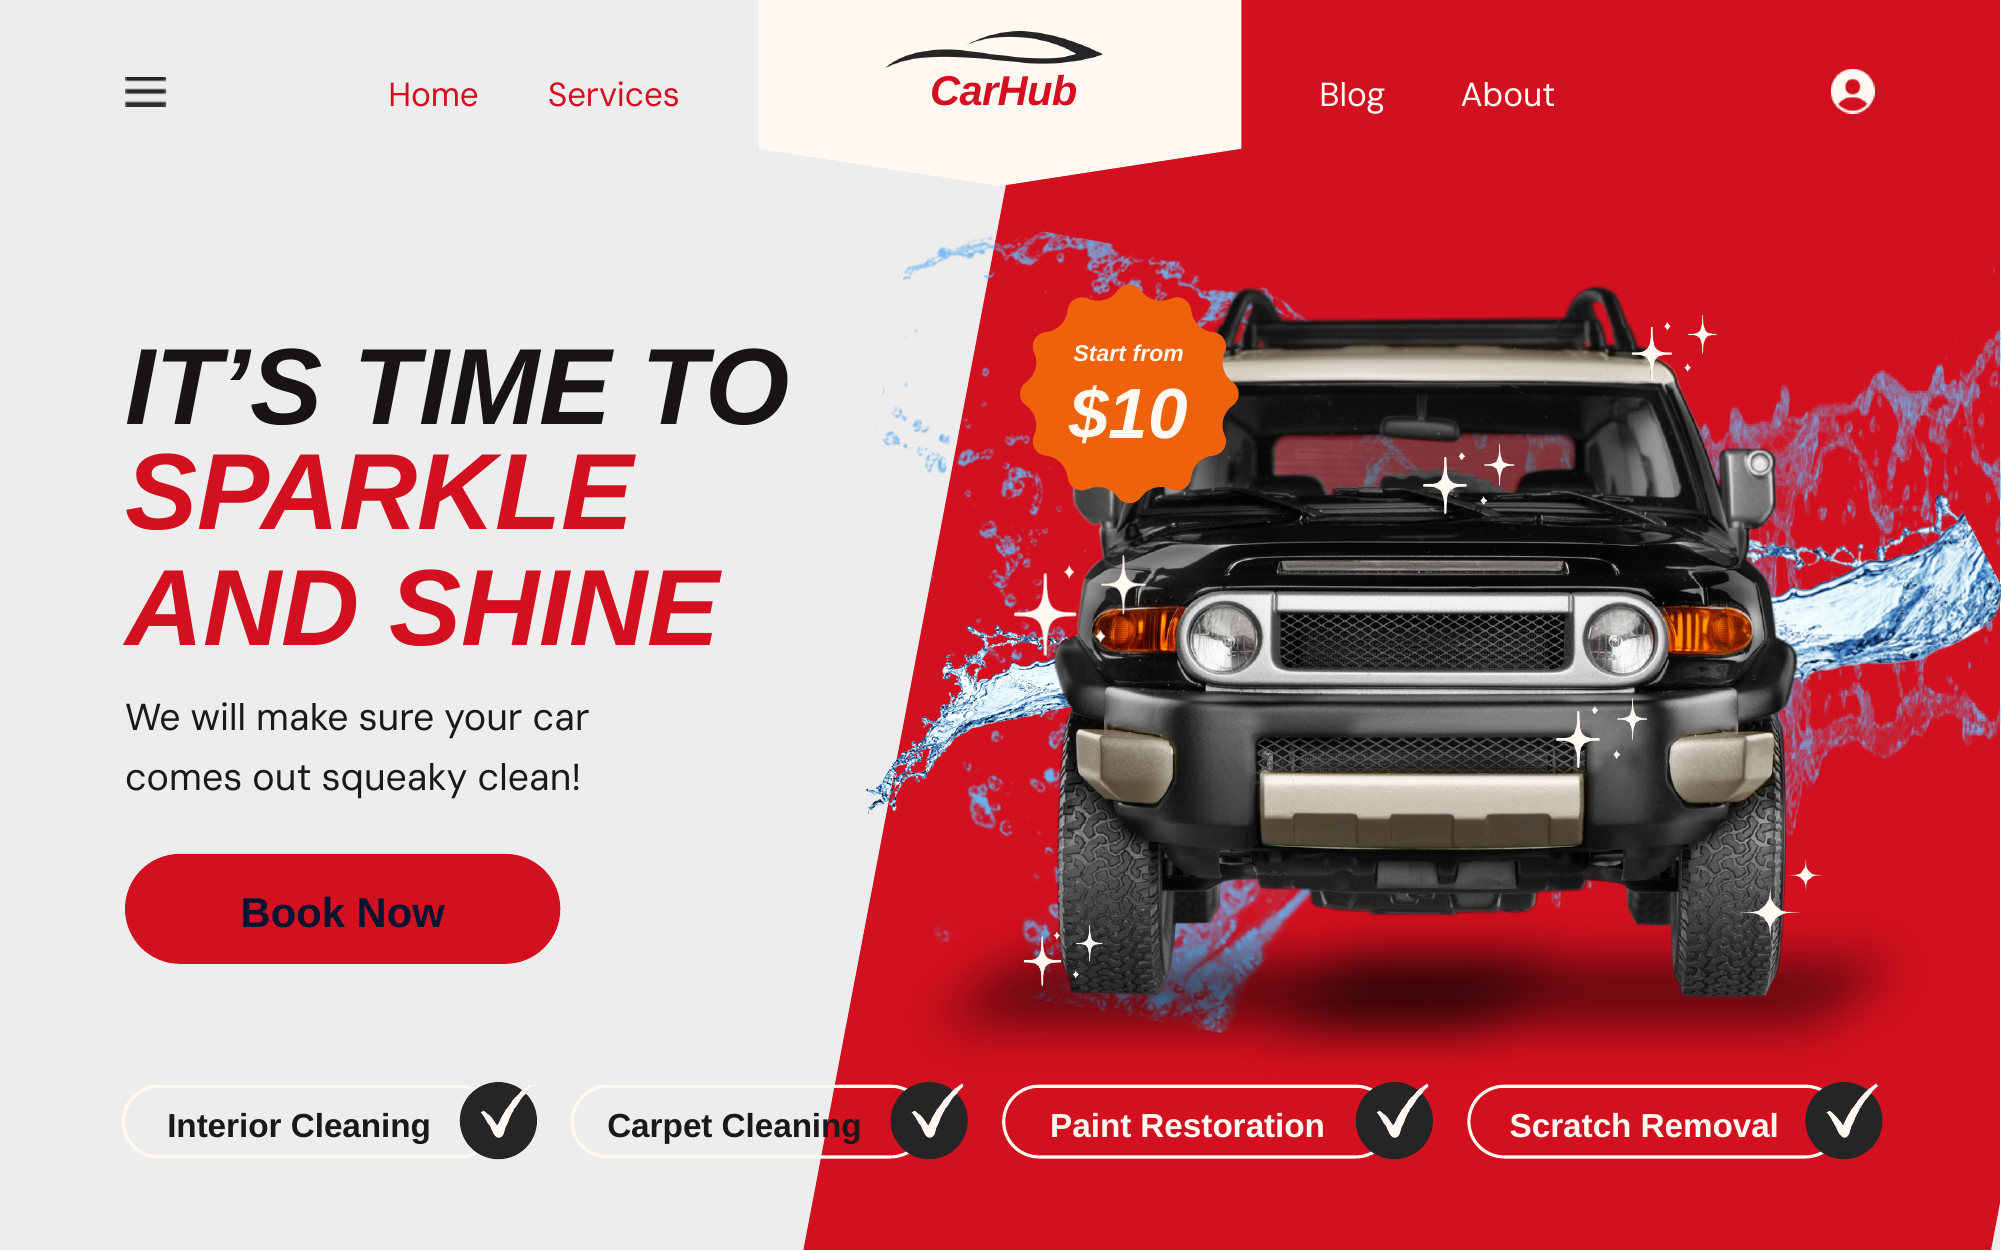

Home
Services
Blog
About

CarHub

Start from
$10

IT’S TIME TO

SPARKLE AND SHINE

We will make sure your car comes out squeaky clean!

Book Now

Interior Cleaning
Carpet Cleaning
Paint Restoration
Scratch Removal